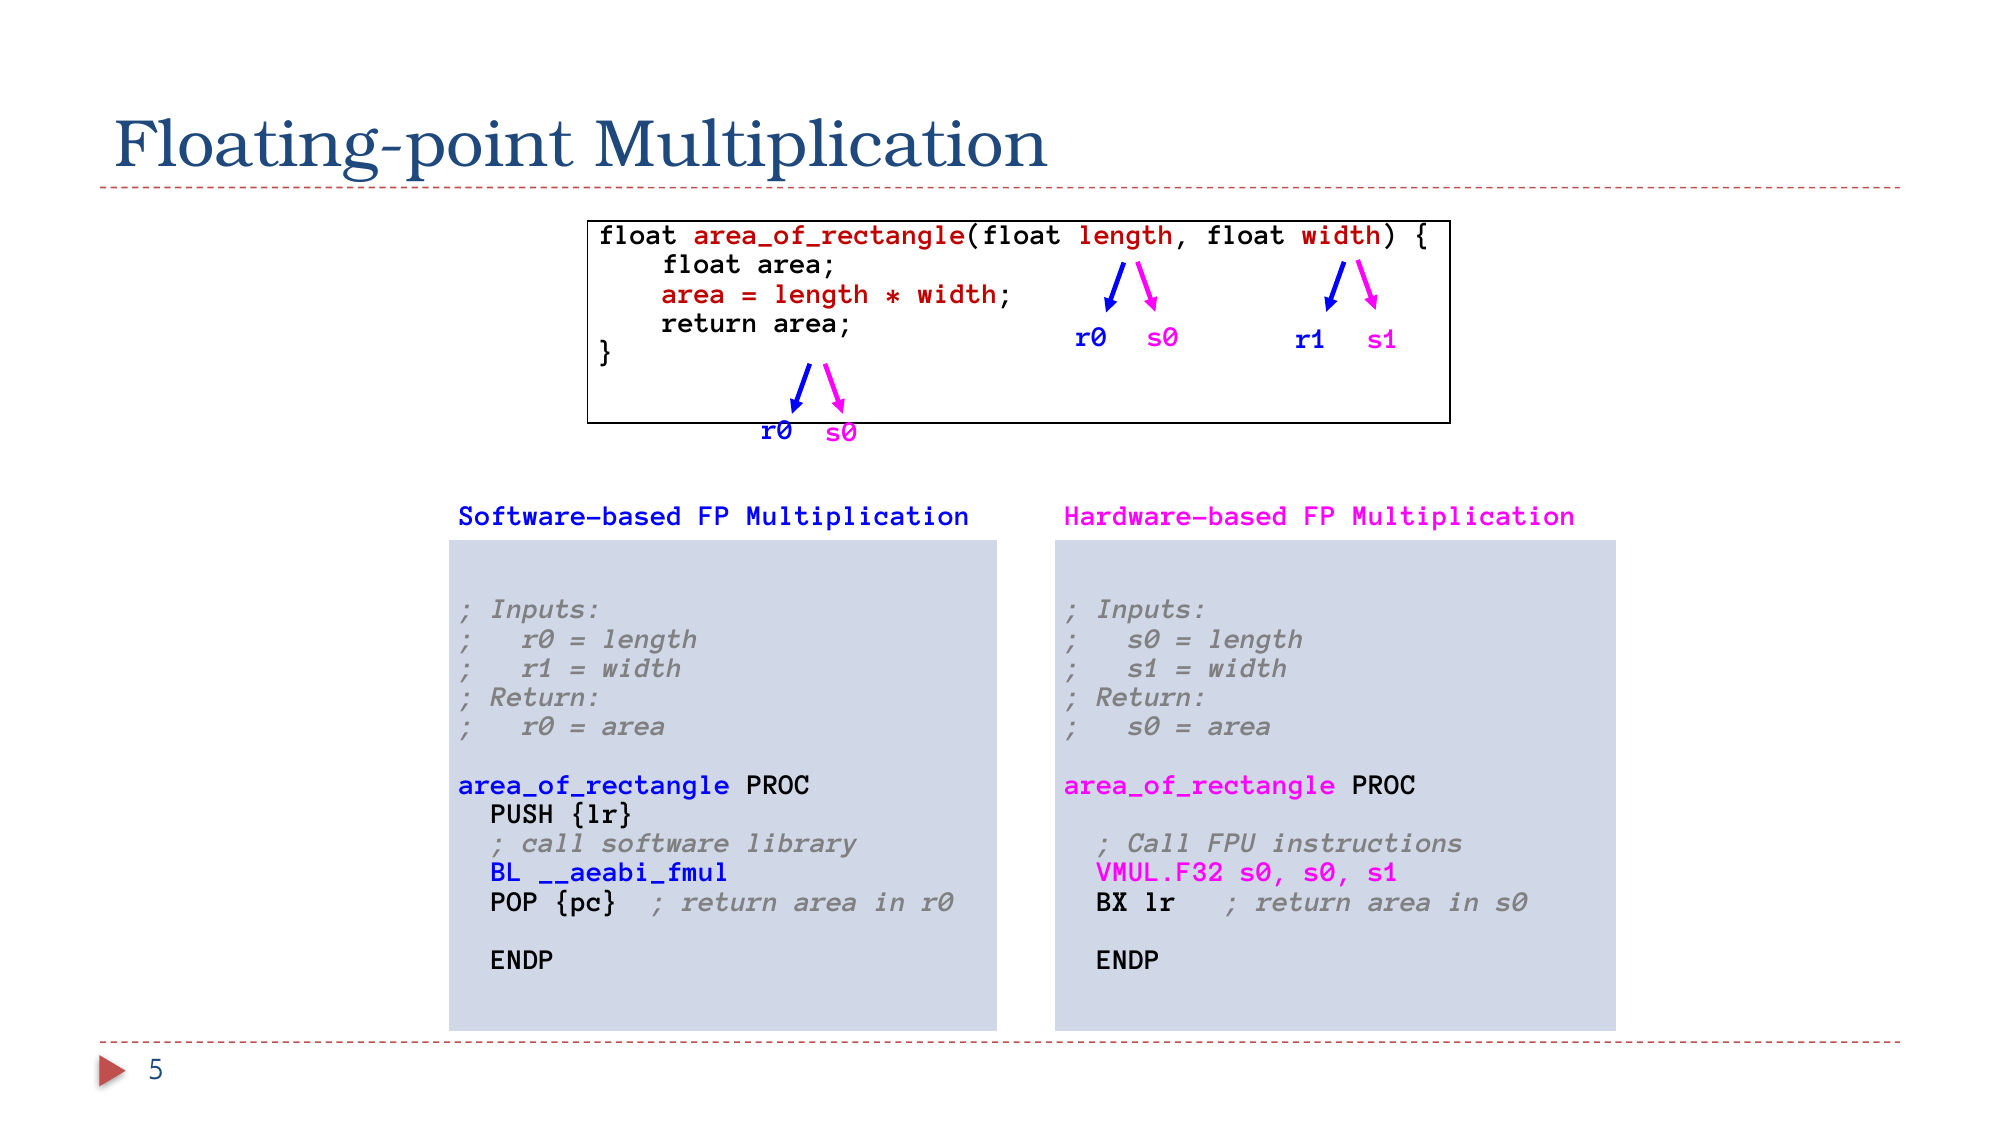

# Floating-point Multiplication
| float area\_of\_rectangle(float length, float width) { float area; area = length \* width; return area; } |
| --- |
s0
r0
r1
s1
r0
s0
| Software-based FP Multiplication |
| --- |
| ; Inputs: ; r0 = length ; r1 = width ; Return: ; r0 = area   area\_of\_rectangle PROC   PUSH {lr} ; call software library BL \_\_aeabi\_fmul POP {pc} ; return area in r0 ENDP |
| Hardware-based FP Multiplication |
| --- |
| ; Inputs: ; s0 = length ; s1 = width ; Return: ; s0 = area   area\_of\_rectangle PROC    ; Call FPU instructions VMUL.F32 s0, s0, s1 BX lr ; return area in s0 ENDP |
5